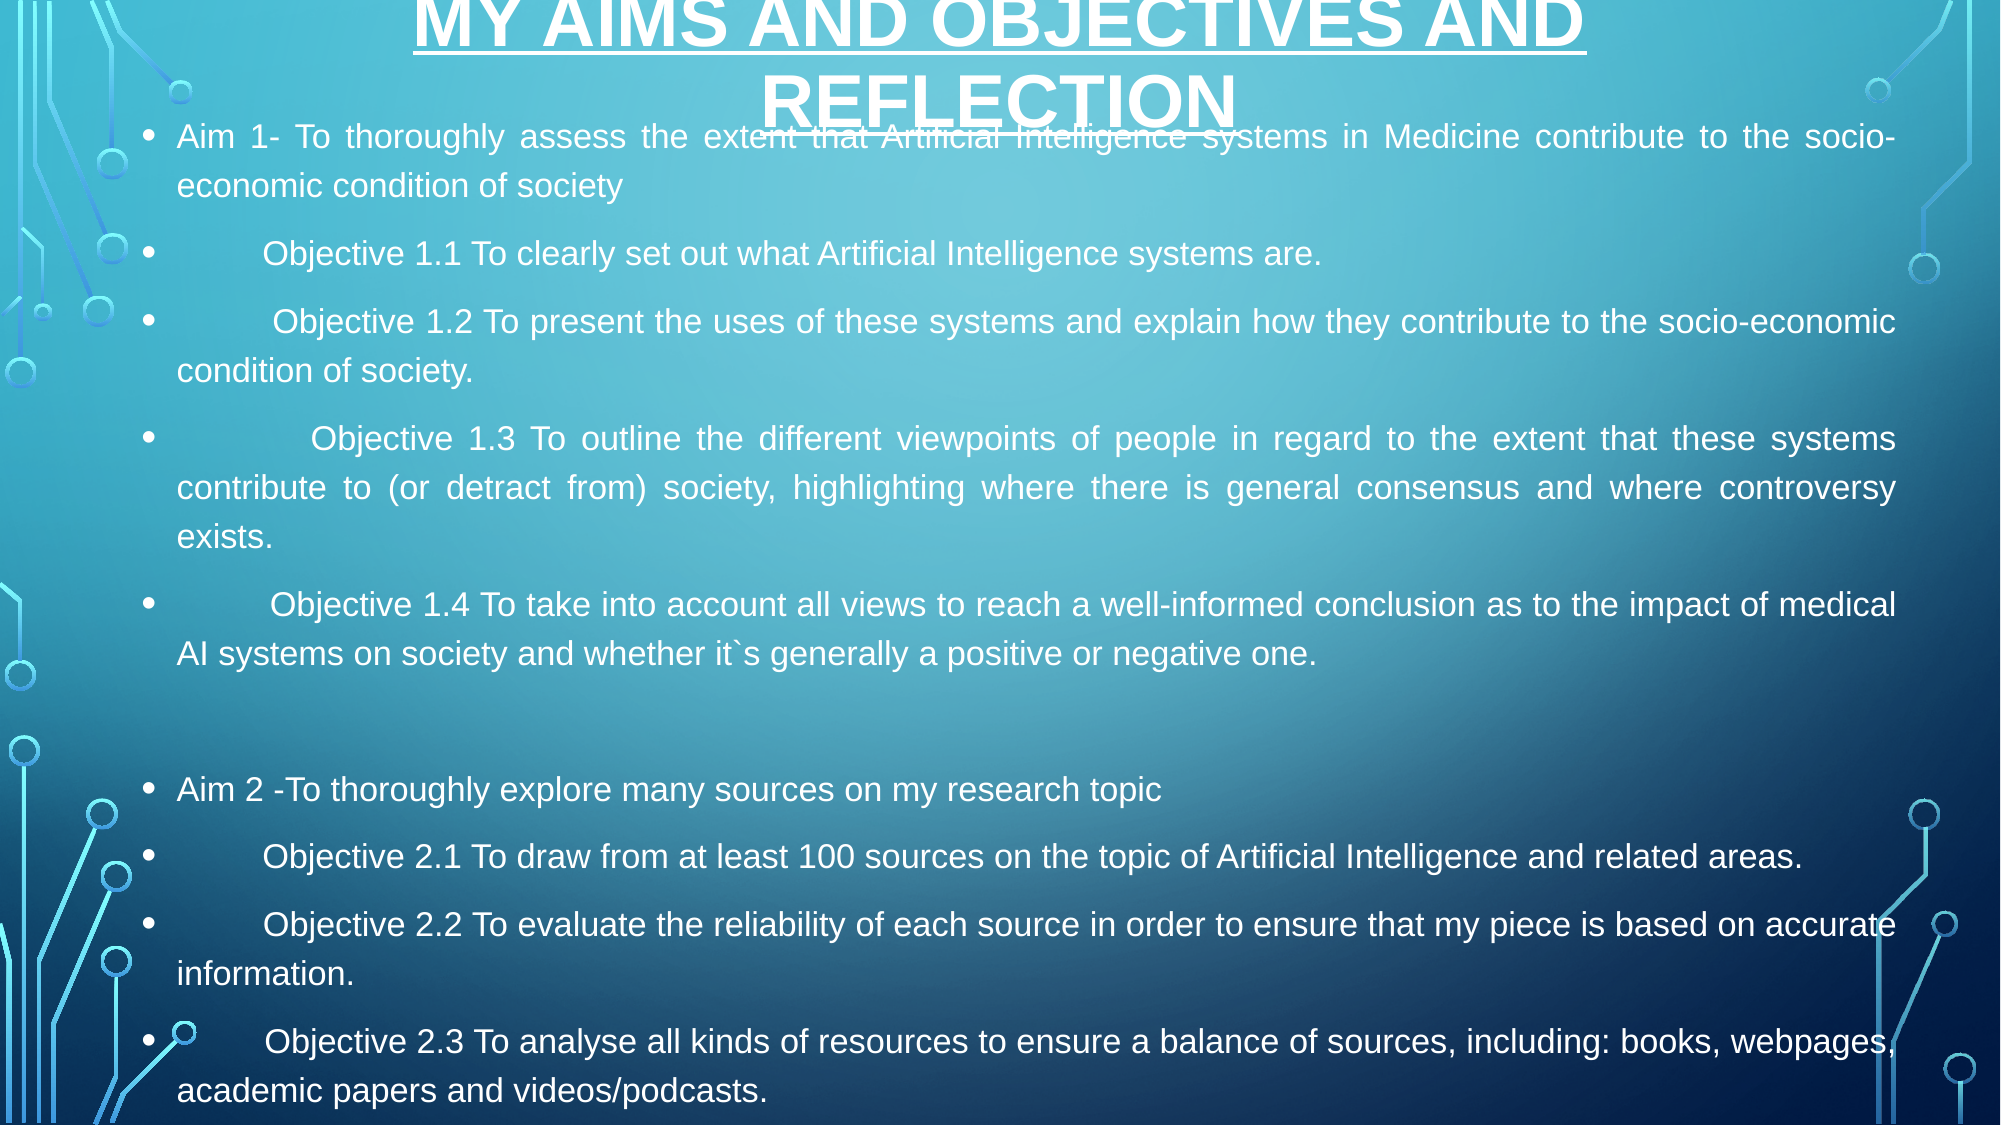

# My Aims And Objectives and reflection
Aim 1- To thoroughly assess the extent that Artificial Intelligence systems in Medicine contribute to the socio-economic condition of society
         Objective 1.1 To clearly set out what Artificial Intelligence systems are.
         Objective 1.2 To present the uses of these systems and explain how they contribute to the socio-economic condition of society.
         Objective 1.3 To outline the different viewpoints of people in regard to the extent that these systems contribute to (or detract from) society, highlighting where there is general consensus and where controversy exists.
         Objective 1.4 To take into account all views to reach a well-informed conclusion as to the impact of medical AI systems on society and whether it`s generally a positive or negative one.

Aim 2 -To thoroughly explore many sources on my research topic
         Objective 2.1 To draw from at least 100 sources on the topic of Artificial Intelligence and related areas.
         Objective 2.2 To evaluate the reliability of each source in order to ensure that my piece is based on accurate information.
         Objective 2.3 To analyse all kinds of resources to ensure a balance of sources, including: books, webpages, academic papers and videos/podcasts.